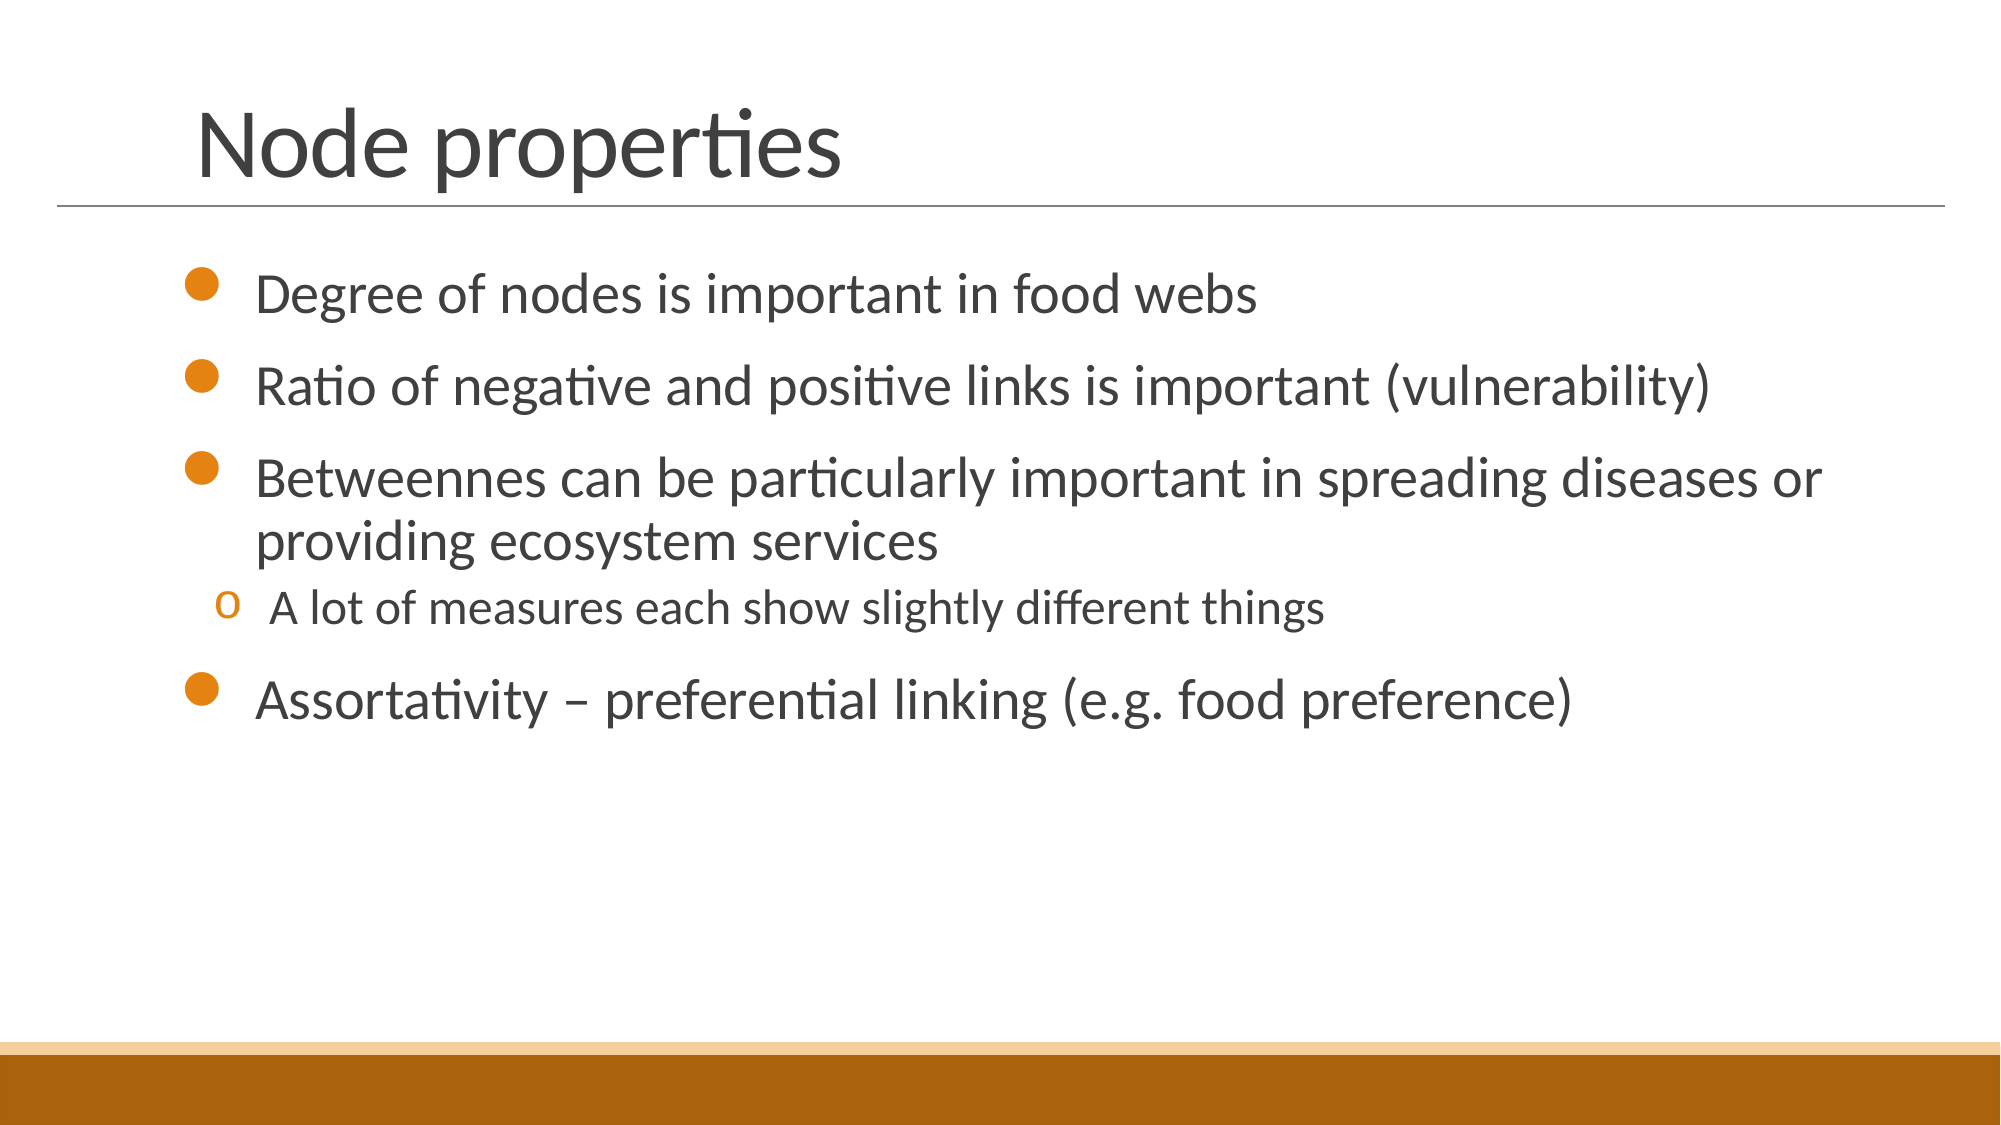

# Node properties
Degree of nodes is important in food webs
Ratio of negative and positive links is important (vulnerability)
Betweennes can be particularly important in spreading diseases or providing ecosystem services
A lot of measures each show slightly different things
Assortativity – preferential linking (e.g. food preference)

Network measures
28